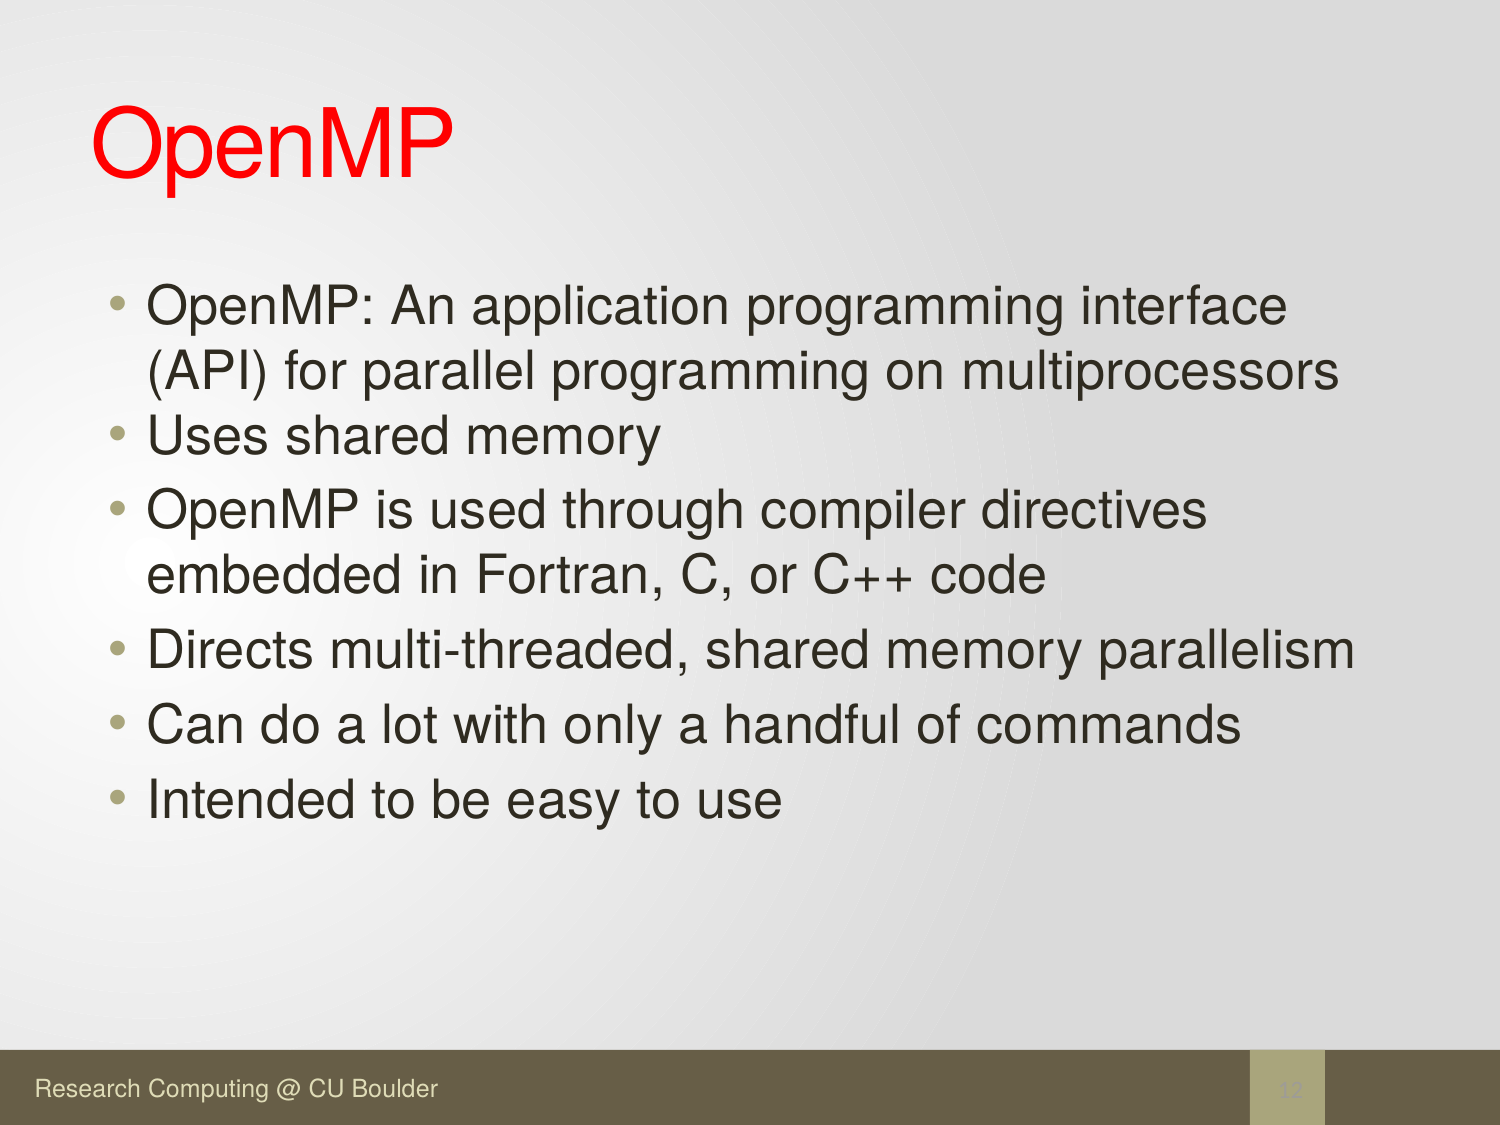

# OpenMP
OpenMP: An application programming interface (API) for parallel programming on multiprocessors
Uses shared memory
OpenMP is used through compiler directives embedded in Fortran, C, or C++ code
Directs multi-threaded, shared memory parallelism
Can do a lot with only a handful of commands
Intended to be easy to use

12